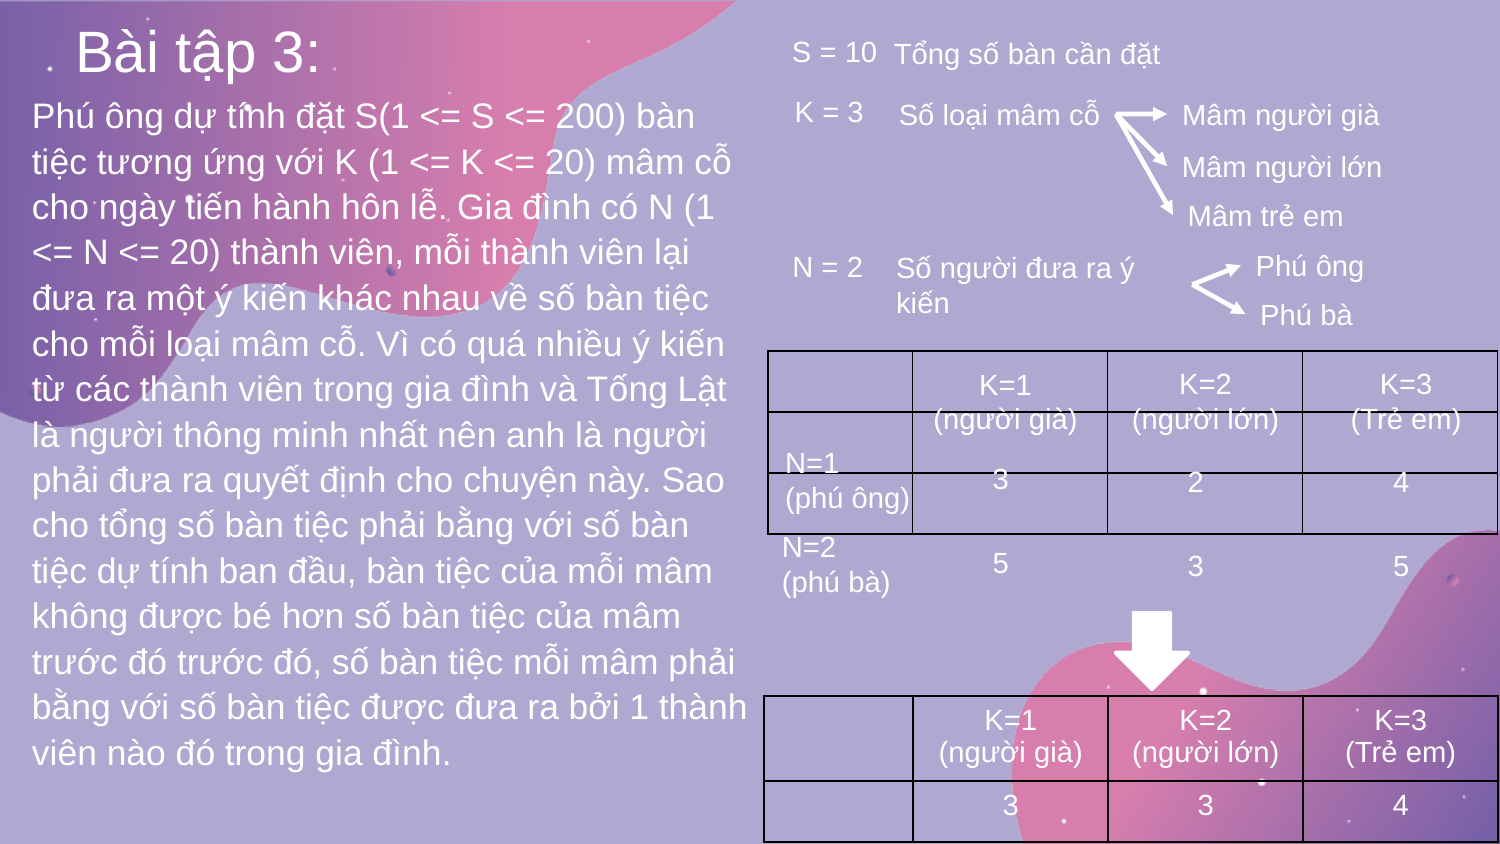

Bài tập 3:
S = 10
Tổng số bàn cần đặt
Phú ông dự tính đặt S(1 <= S <= 200) bàn tiệc tương ứng với K (1 <= K <= 20) mâm cỗ cho ngày tiến hành hôn lễ. Gia đình có N (1 <= N <= 20) thành viên, mỗi thành viên lại đưa ra một ý kiến khác nhau về số bàn tiệc cho mỗi loại mâm cỗ. Vì có quá nhiều ý kiến từ các thành viên trong gia đình và Tống Lật là người thông minh nhất nên anh là người phải đưa ra quyết định cho chuyện này. Sao cho tổng số bàn tiệc phải bằng với số bàn tiệc dự tính ban đầu, bàn tiệc của mỗi mâm không được bé hơn số bàn tiệc của mâm trước đó trước đó, số bàn tiệc mỗi mâm phải bằng với số bàn tiệc được đưa ra bởi 1 thành viên nào đó trong gia đình.
K = 3
Số loại mâm cỗ
Mâm người già
Mâm người lớn
Mâm trẻ em
Phú ông
N = 2
Số người đưa ra ý kiến
Phú bà
|  |  |  |  |
| --- | --- | --- | --- |
|  |  |  |  |
|  |  |  |  |
K=3
(Trẻ em)
K=2
(người lớn)
K=1
(người già)
N=1
(phú ông)
3
4
2
N=2
(phú bà)
5
5
3

|  | K=1 (người già) | K=2 (người lớn) | K=3 (Trẻ em) |
| --- | --- | --- | --- |
|  | 3 | 3 | 4 |